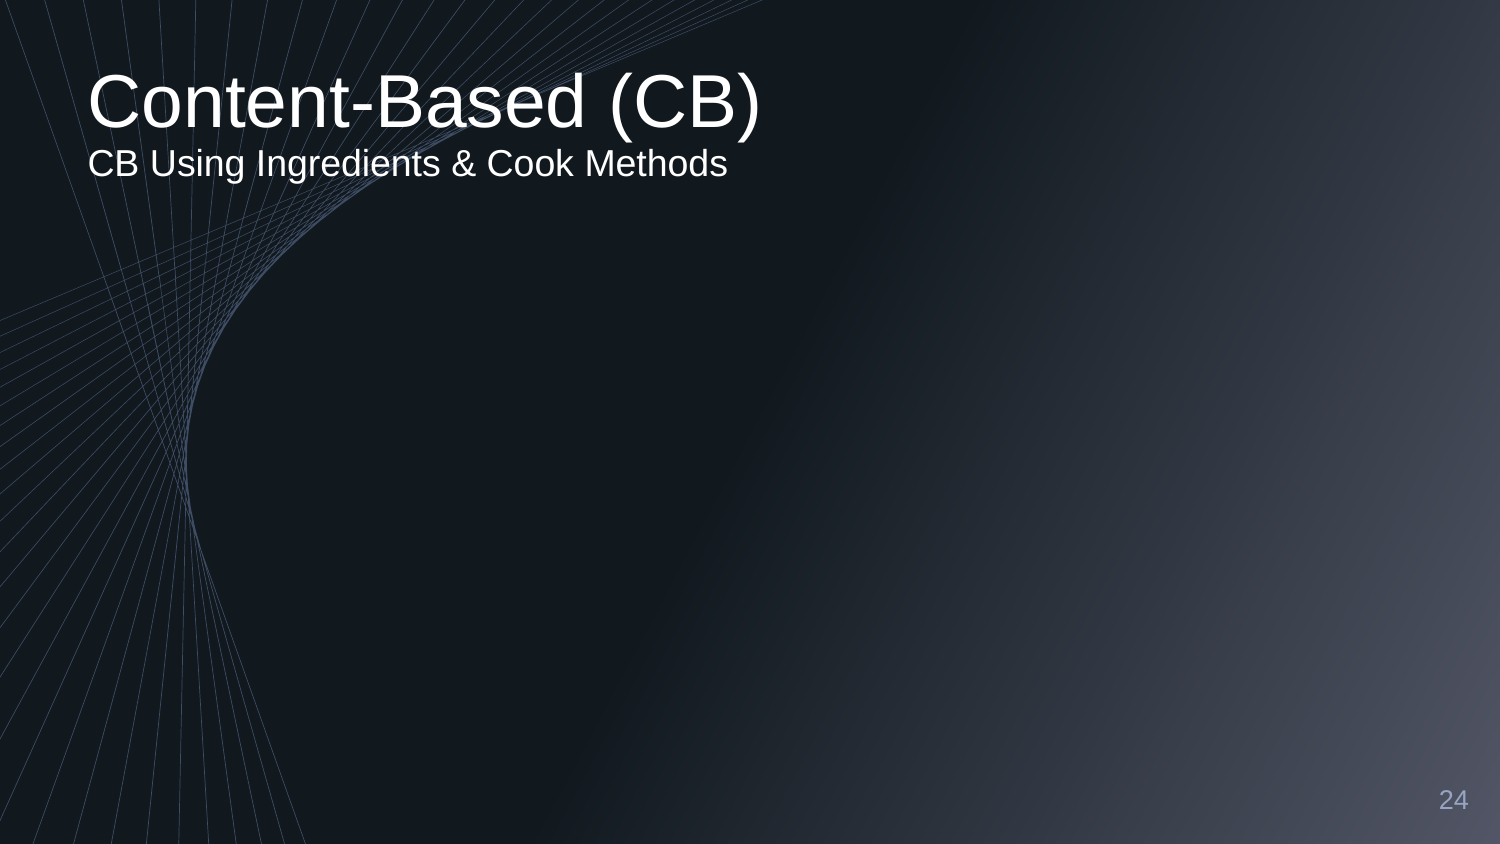

Content-Based (CB)
CB Using Ingredients & Cook Methods

24